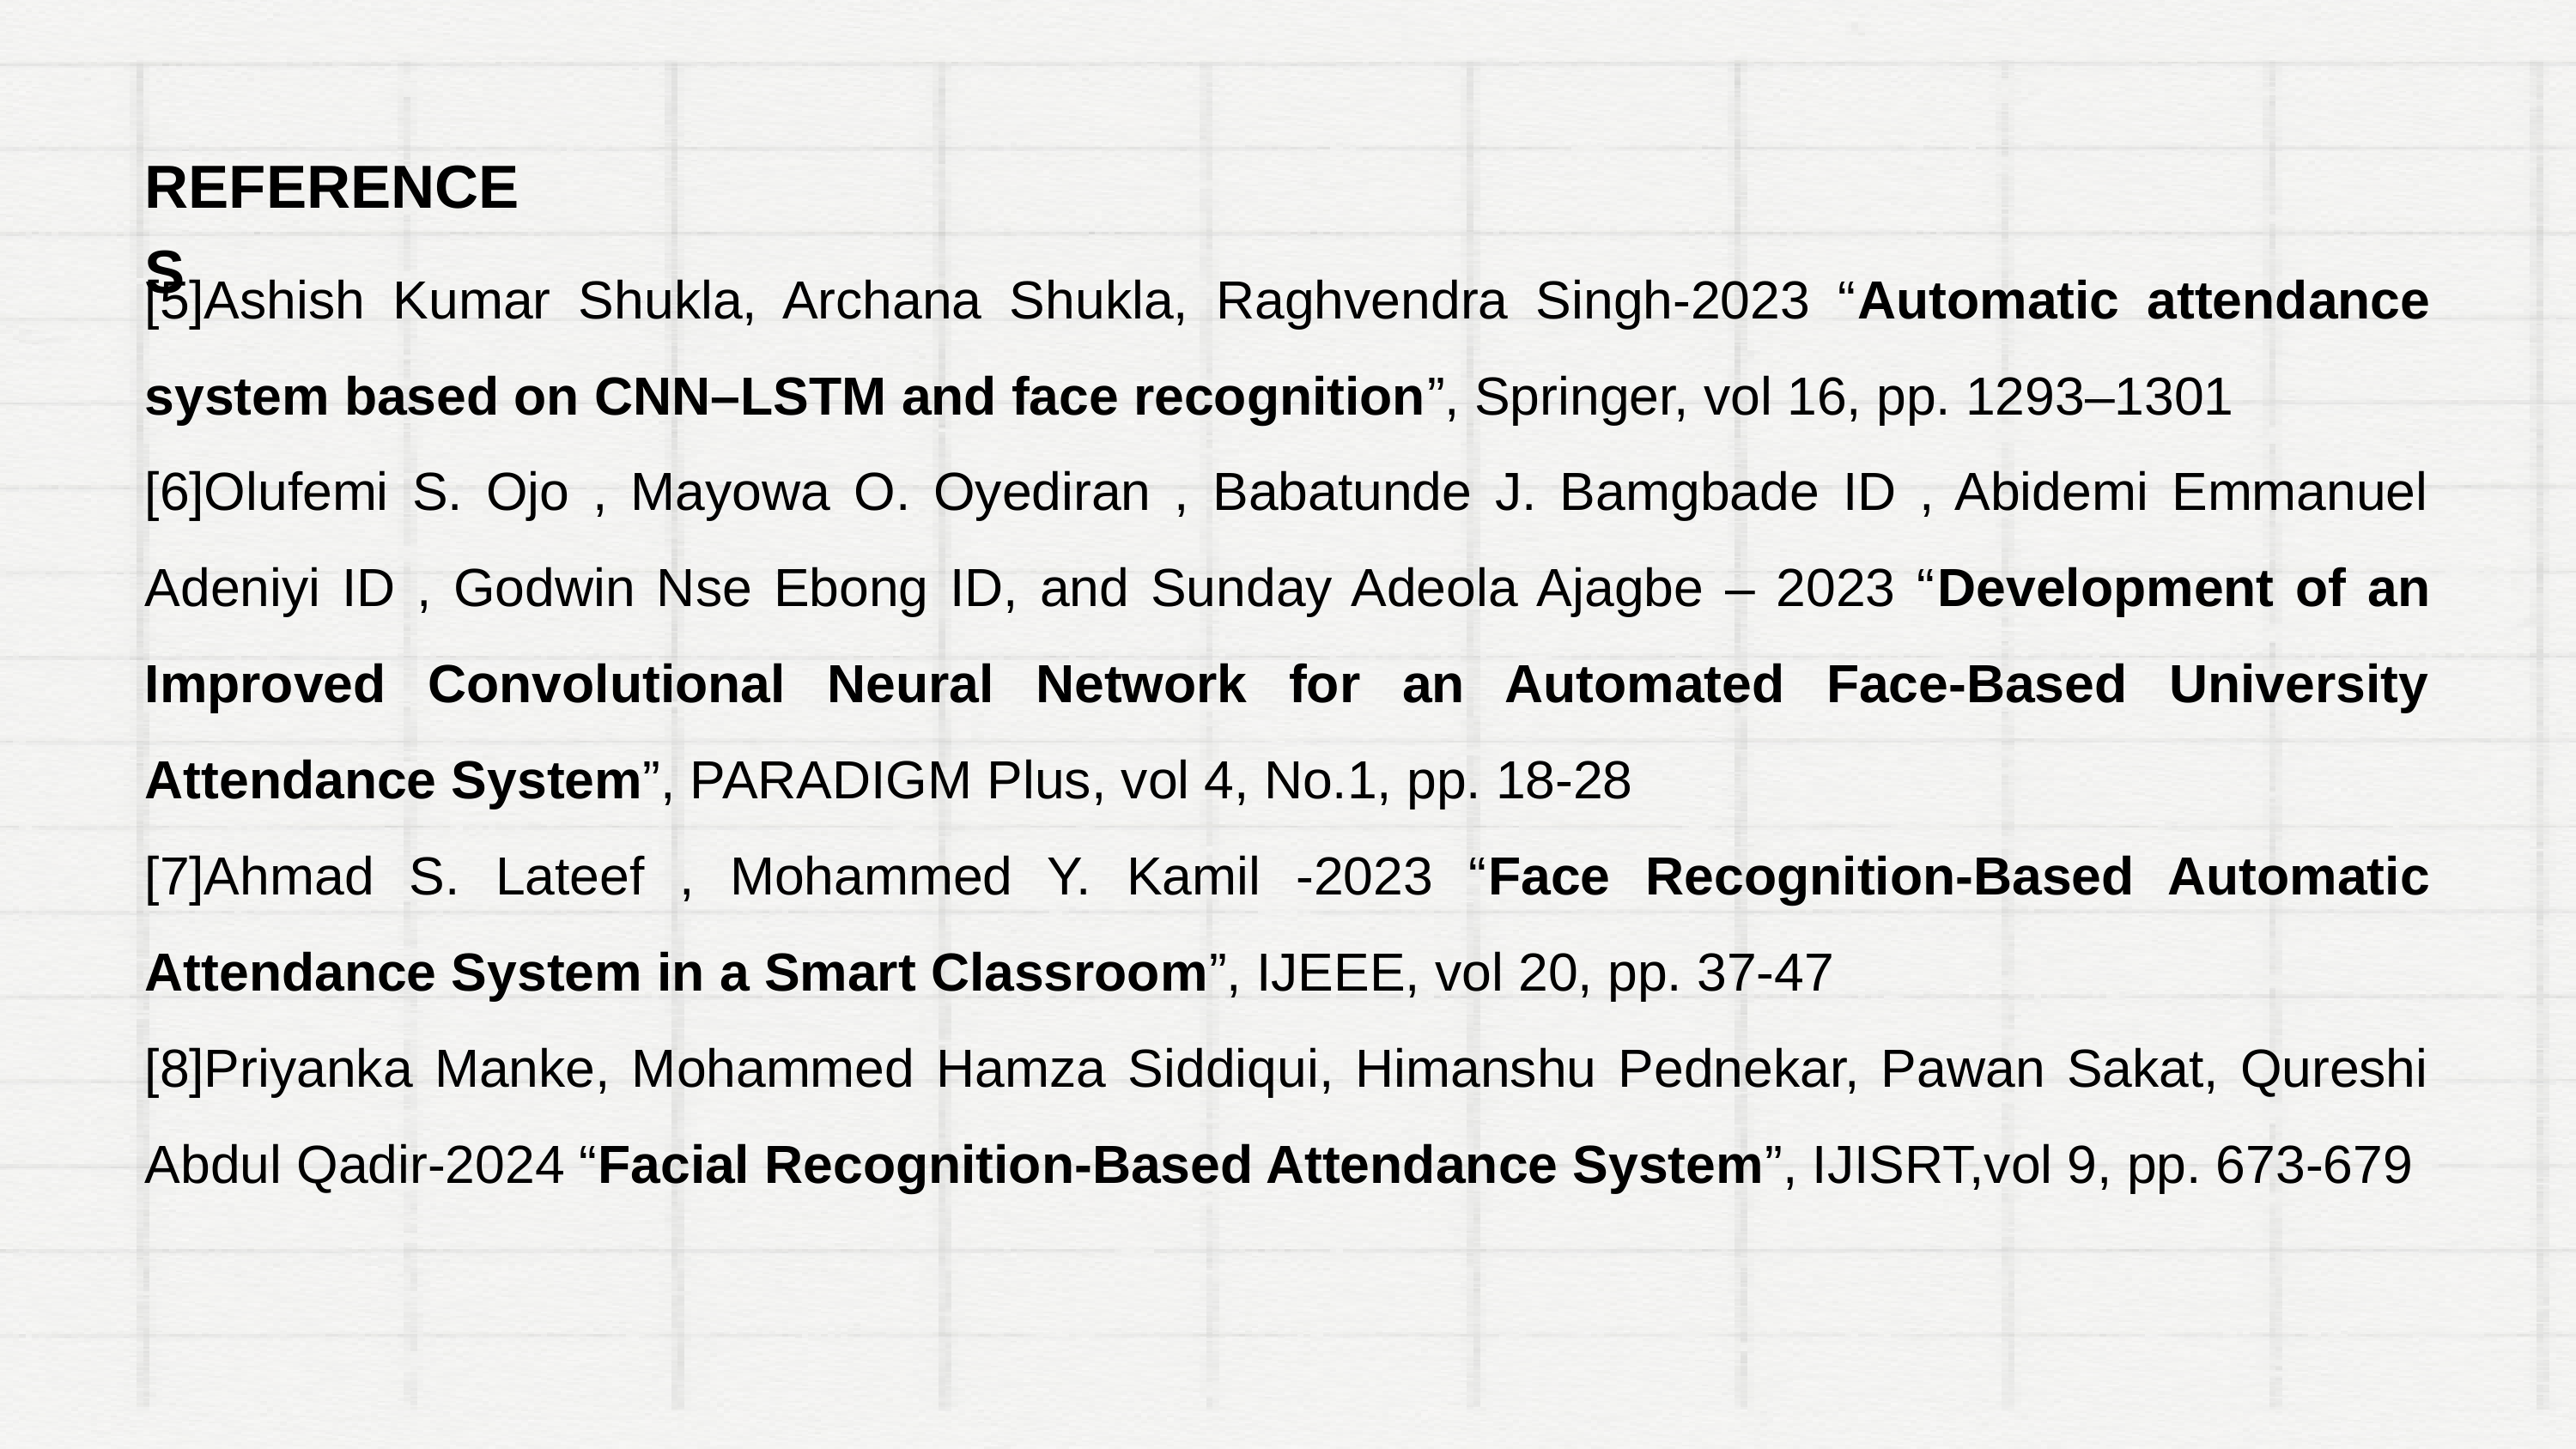

REFERENCES
[5]Ashish Kumar Shukla, Archana Shukla, Raghvendra Singh-2023 “Automatic attendance system based on CNN–LSTM and face recognition”, Springer, vol 16, pp. 1293–1301
[6]Olufemi S. Ojo , Mayowa O. Oyediran , Babatunde J. Bamgbade ID , Abidemi Emmanuel Adeniyi ID , Godwin Nse Ebong ID, and Sunday Adeola Ajagbe – 2023 “Development of an Improved Convolutional Neural Network for an Automated Face-Based University Attendance System”, PARADIGM Plus, vol 4, No.1, pp. 18-28
[7]Ahmad S. Lateef , Mohammed Y. Kamil -2023 “Face Recognition-Based Automatic Attendance System in a Smart Classroom”, IJEEE, vol 20, pp. 37-47
[8]Priyanka Manke, Mohammed Hamza Siddiqui, Himanshu Pednekar, Pawan Sakat, Qureshi Abdul Qadir-2024 “Facial Recognition-Based Attendance System”, IJISRT,vol 9, pp. 673-679